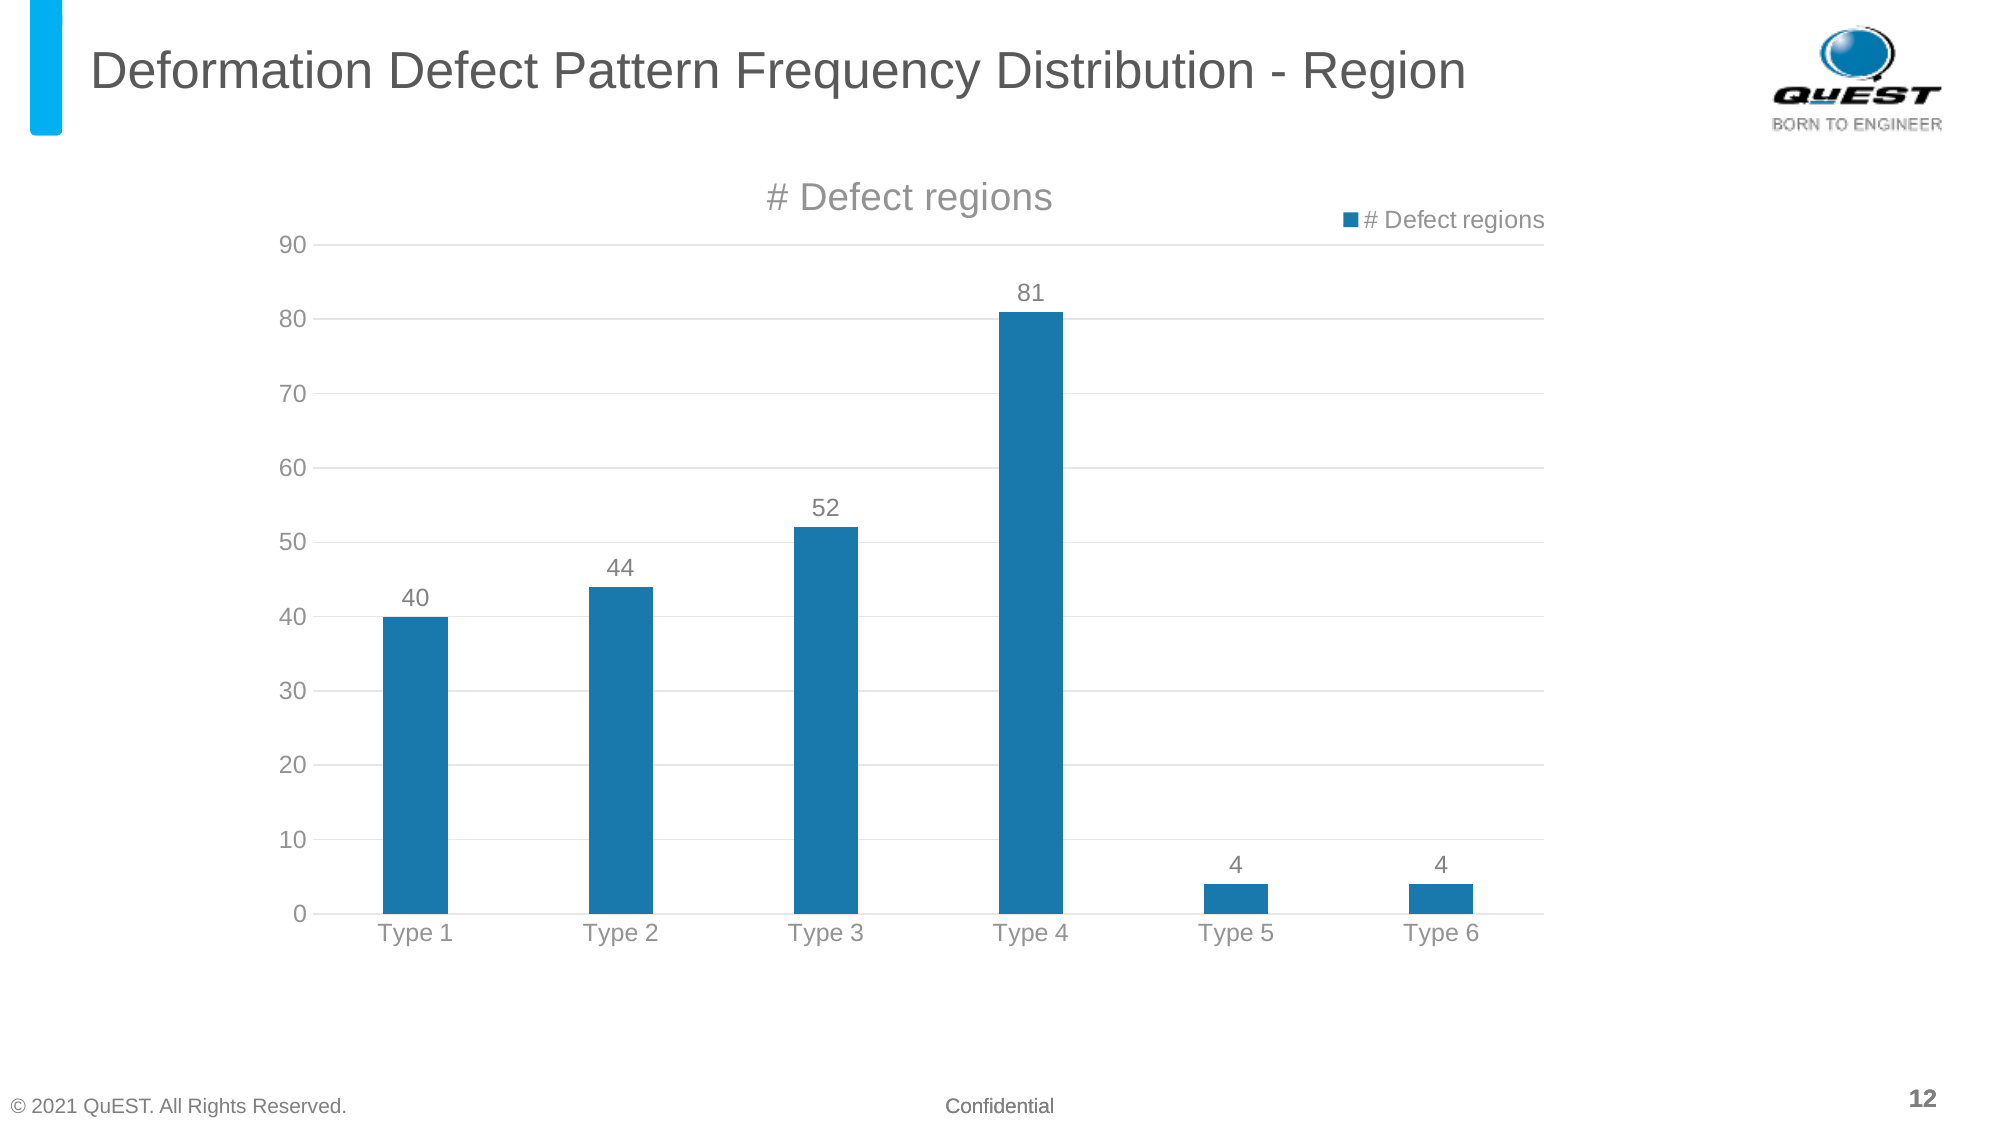

# Deformation Defect Pattern Frequency Distribution - Region

### Chart:

| Category | # Defect regions |
|---|---|
| Type 1 | 40.0 |
| Type 2 | 44.0 |
| Type 3 | 52.0 |
| Type 4 | 81.0 |
| Type 5 | 4.0 |
| Type 6 | 4.0 |